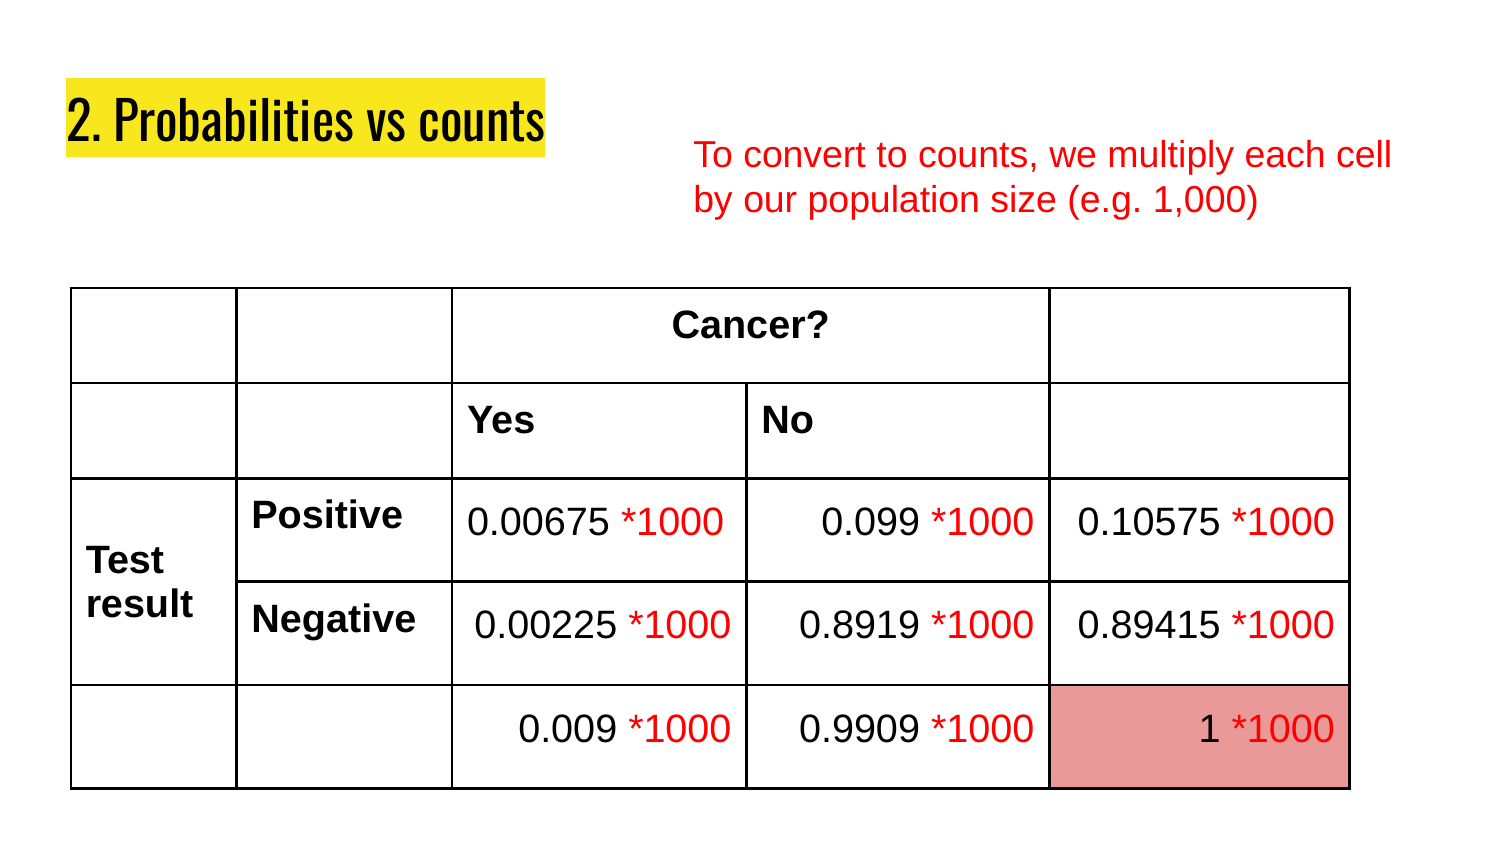

# 2. Probabilities vs counts
To convert to counts, we multiply each cell by our population size (e.g. 1,000)
|  |  | Cancer? |  |  |
| --- | --- | --- | --- | --- |
|  |  | Yes | No |  |
| Test result | Positive | 0.00675 \*1000 | 0.099 \*1000 | 0.10575 \*1000 |
|  | Negative | 0.00225 \*1000 | 0.8919 \*1000 | 0.89415 \*1000 |
|  |  | 0.009 \*1000 | 0.9909 \*1000 | 1 \*1000 |